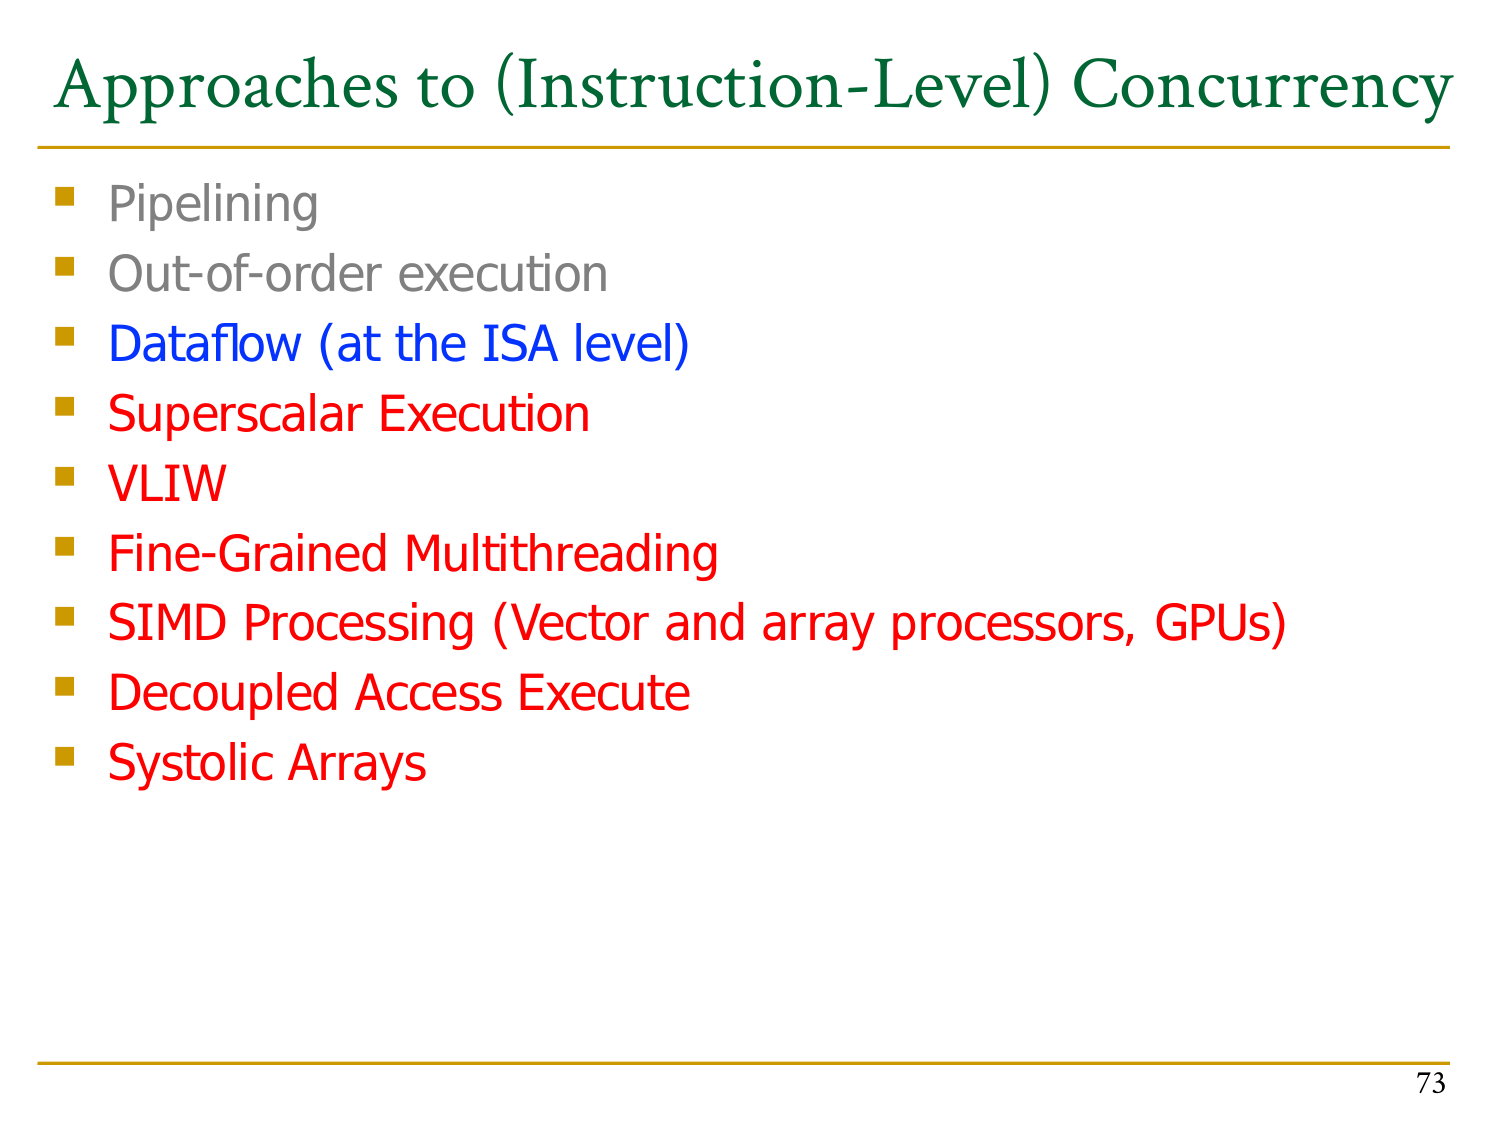

# Approaches to (Instruction-Level) Concurrency
Pipelining
Out-of-order execution
Dataflow (at the ISA level)
Superscalar Execution
VLIW
Fine-Grained Multithreading
SIMD Processing (Vector and array processors, GPUs)
Decoupled Access Execute
Systolic Arrays
73